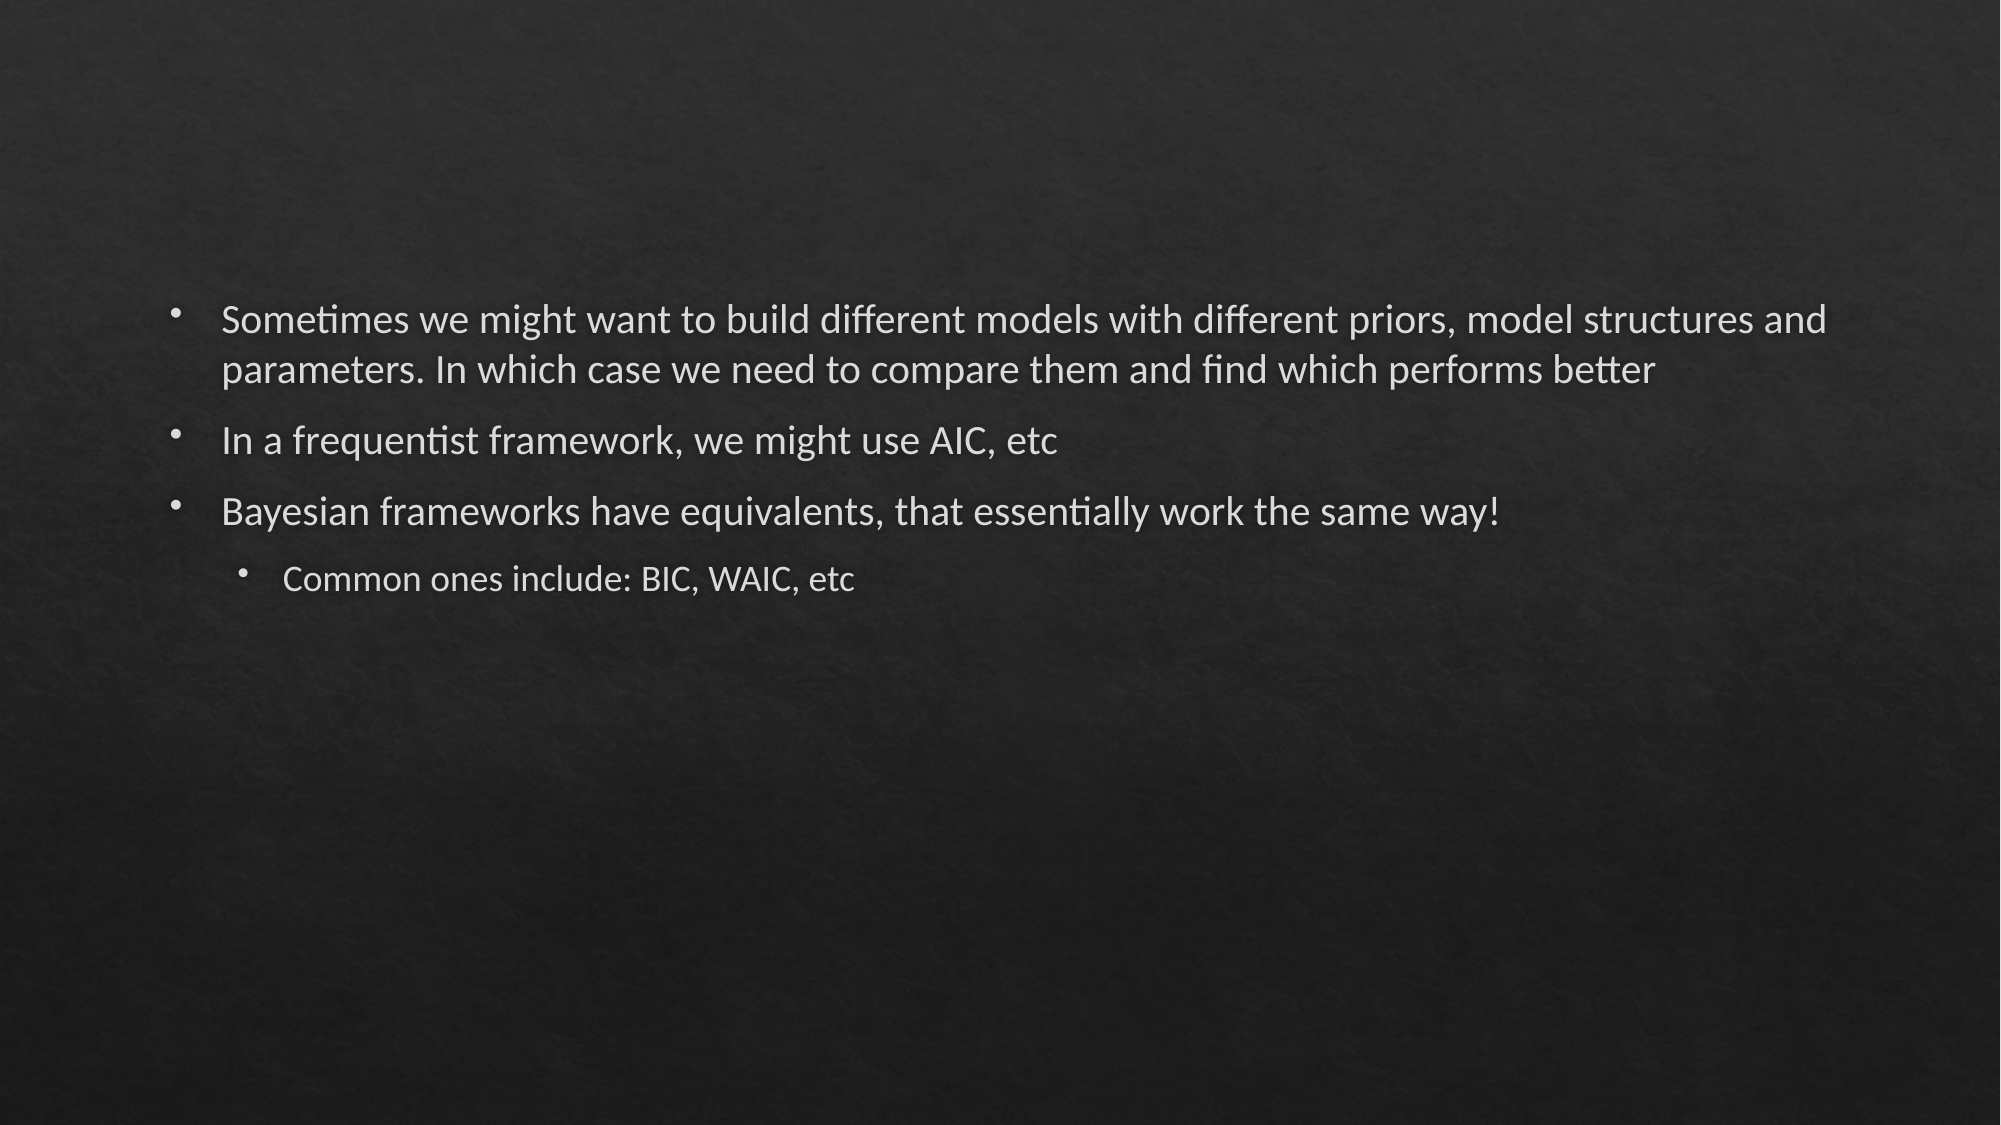

#
Sometimes we might want to build different models with different priors, model structures and parameters. In which case we need to compare them and find which performs better
In a frequentist framework, we might use AIC, etc
Bayesian frameworks have equivalents, that essentially work the same way!
Common ones include: BIC, WAIC, etc